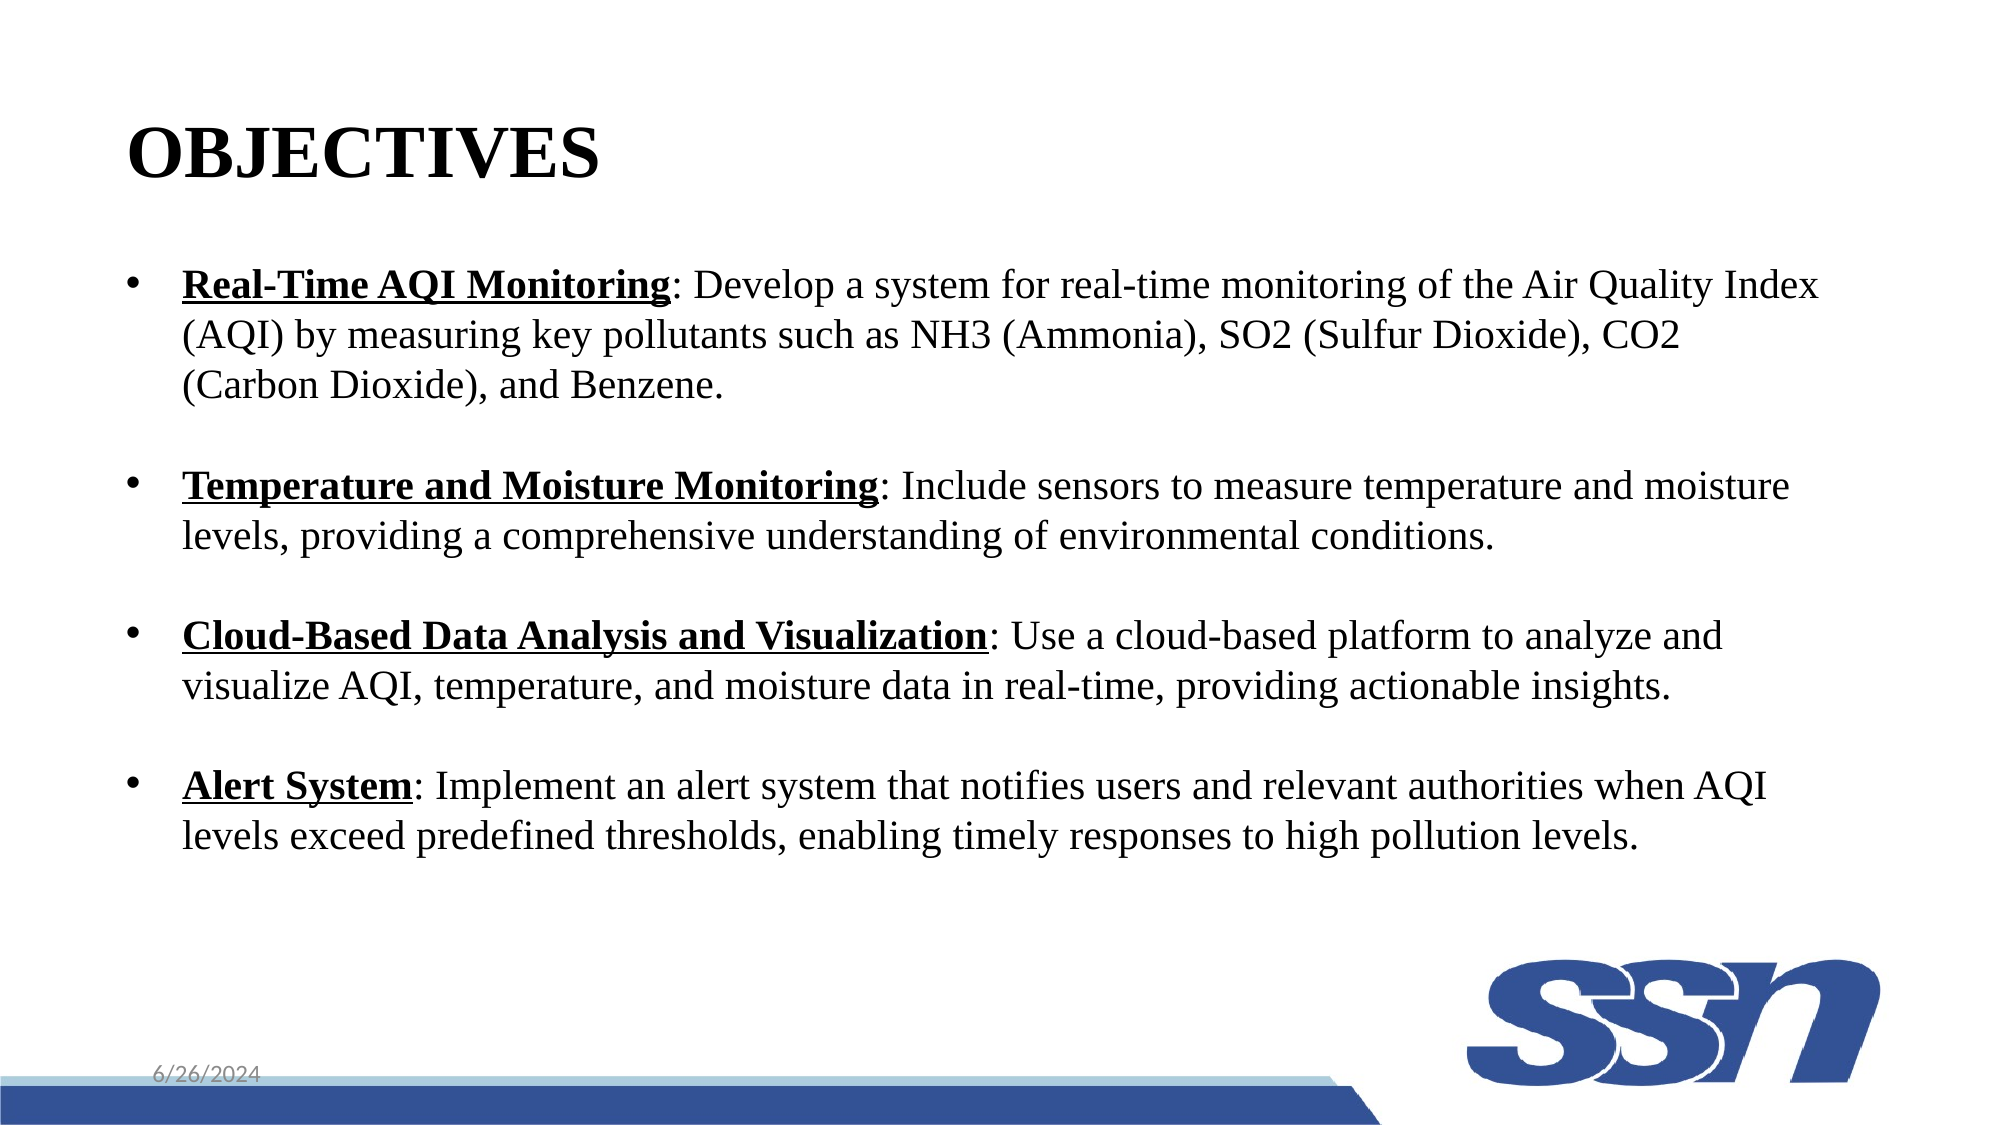

# OBJECTIVES
Real-Time AQI Monitoring: Develop a system for real-time monitoring of the Air Quality Index (AQI) by measuring key pollutants such as NH3 (Ammonia), SO2 (Sulfur Dioxide), CO2 (Carbon Dioxide), and Benzene.

Temperature and Moisture Monitoring: Include sensors to measure temperature and moisture levels, providing a comprehensive understanding of environmental conditions.

Cloud-Based Data Analysis and Visualization: Use a cloud-based platform to analyze and visualize AQI, temperature, and moisture data in real-time, providing actionable insights.

Alert System: Implement an alert system that notifies users and relevant authorities when AQI levels exceed predefined thresholds, enabling timely responses to high pollution levels.

6/26/2024